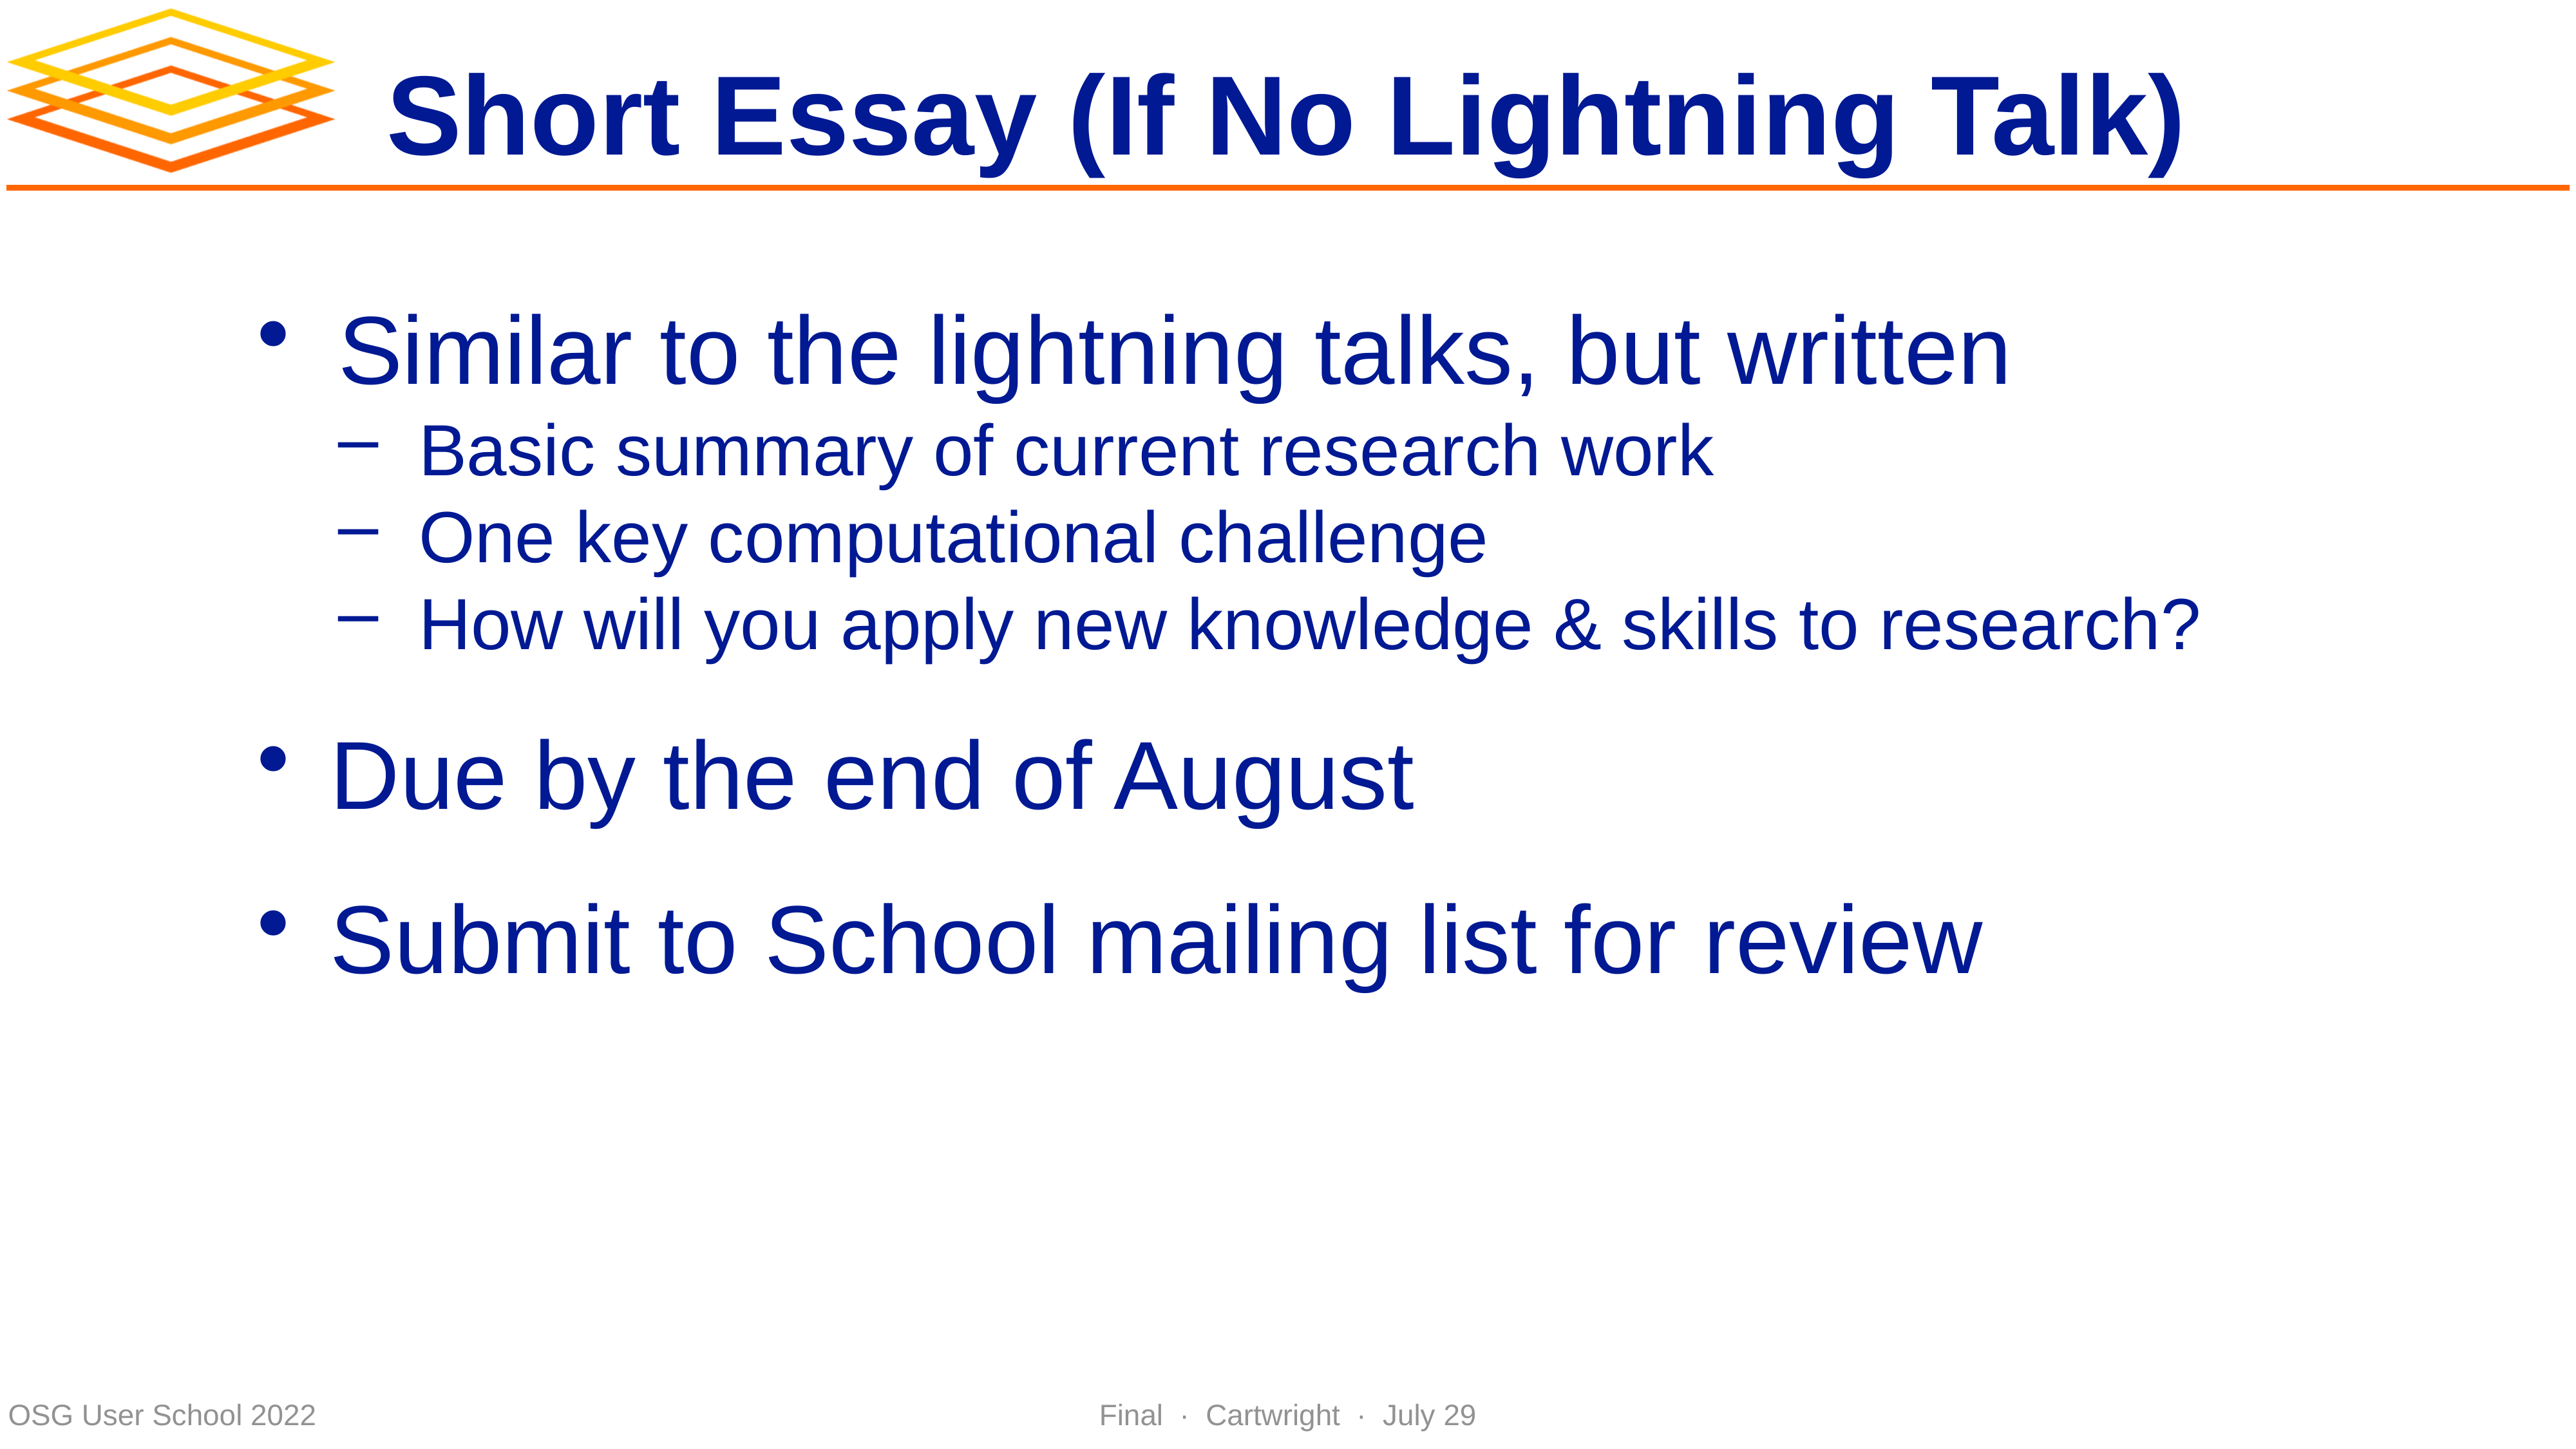

# Short Essay (If No Lightning Talk)
Similar to the lightning talks, but written
Basic summary of current research work
One key computational challenge
How will you apply new knowledge & skills to research?
Due by the end of August
Submit to School mailing list for review
52